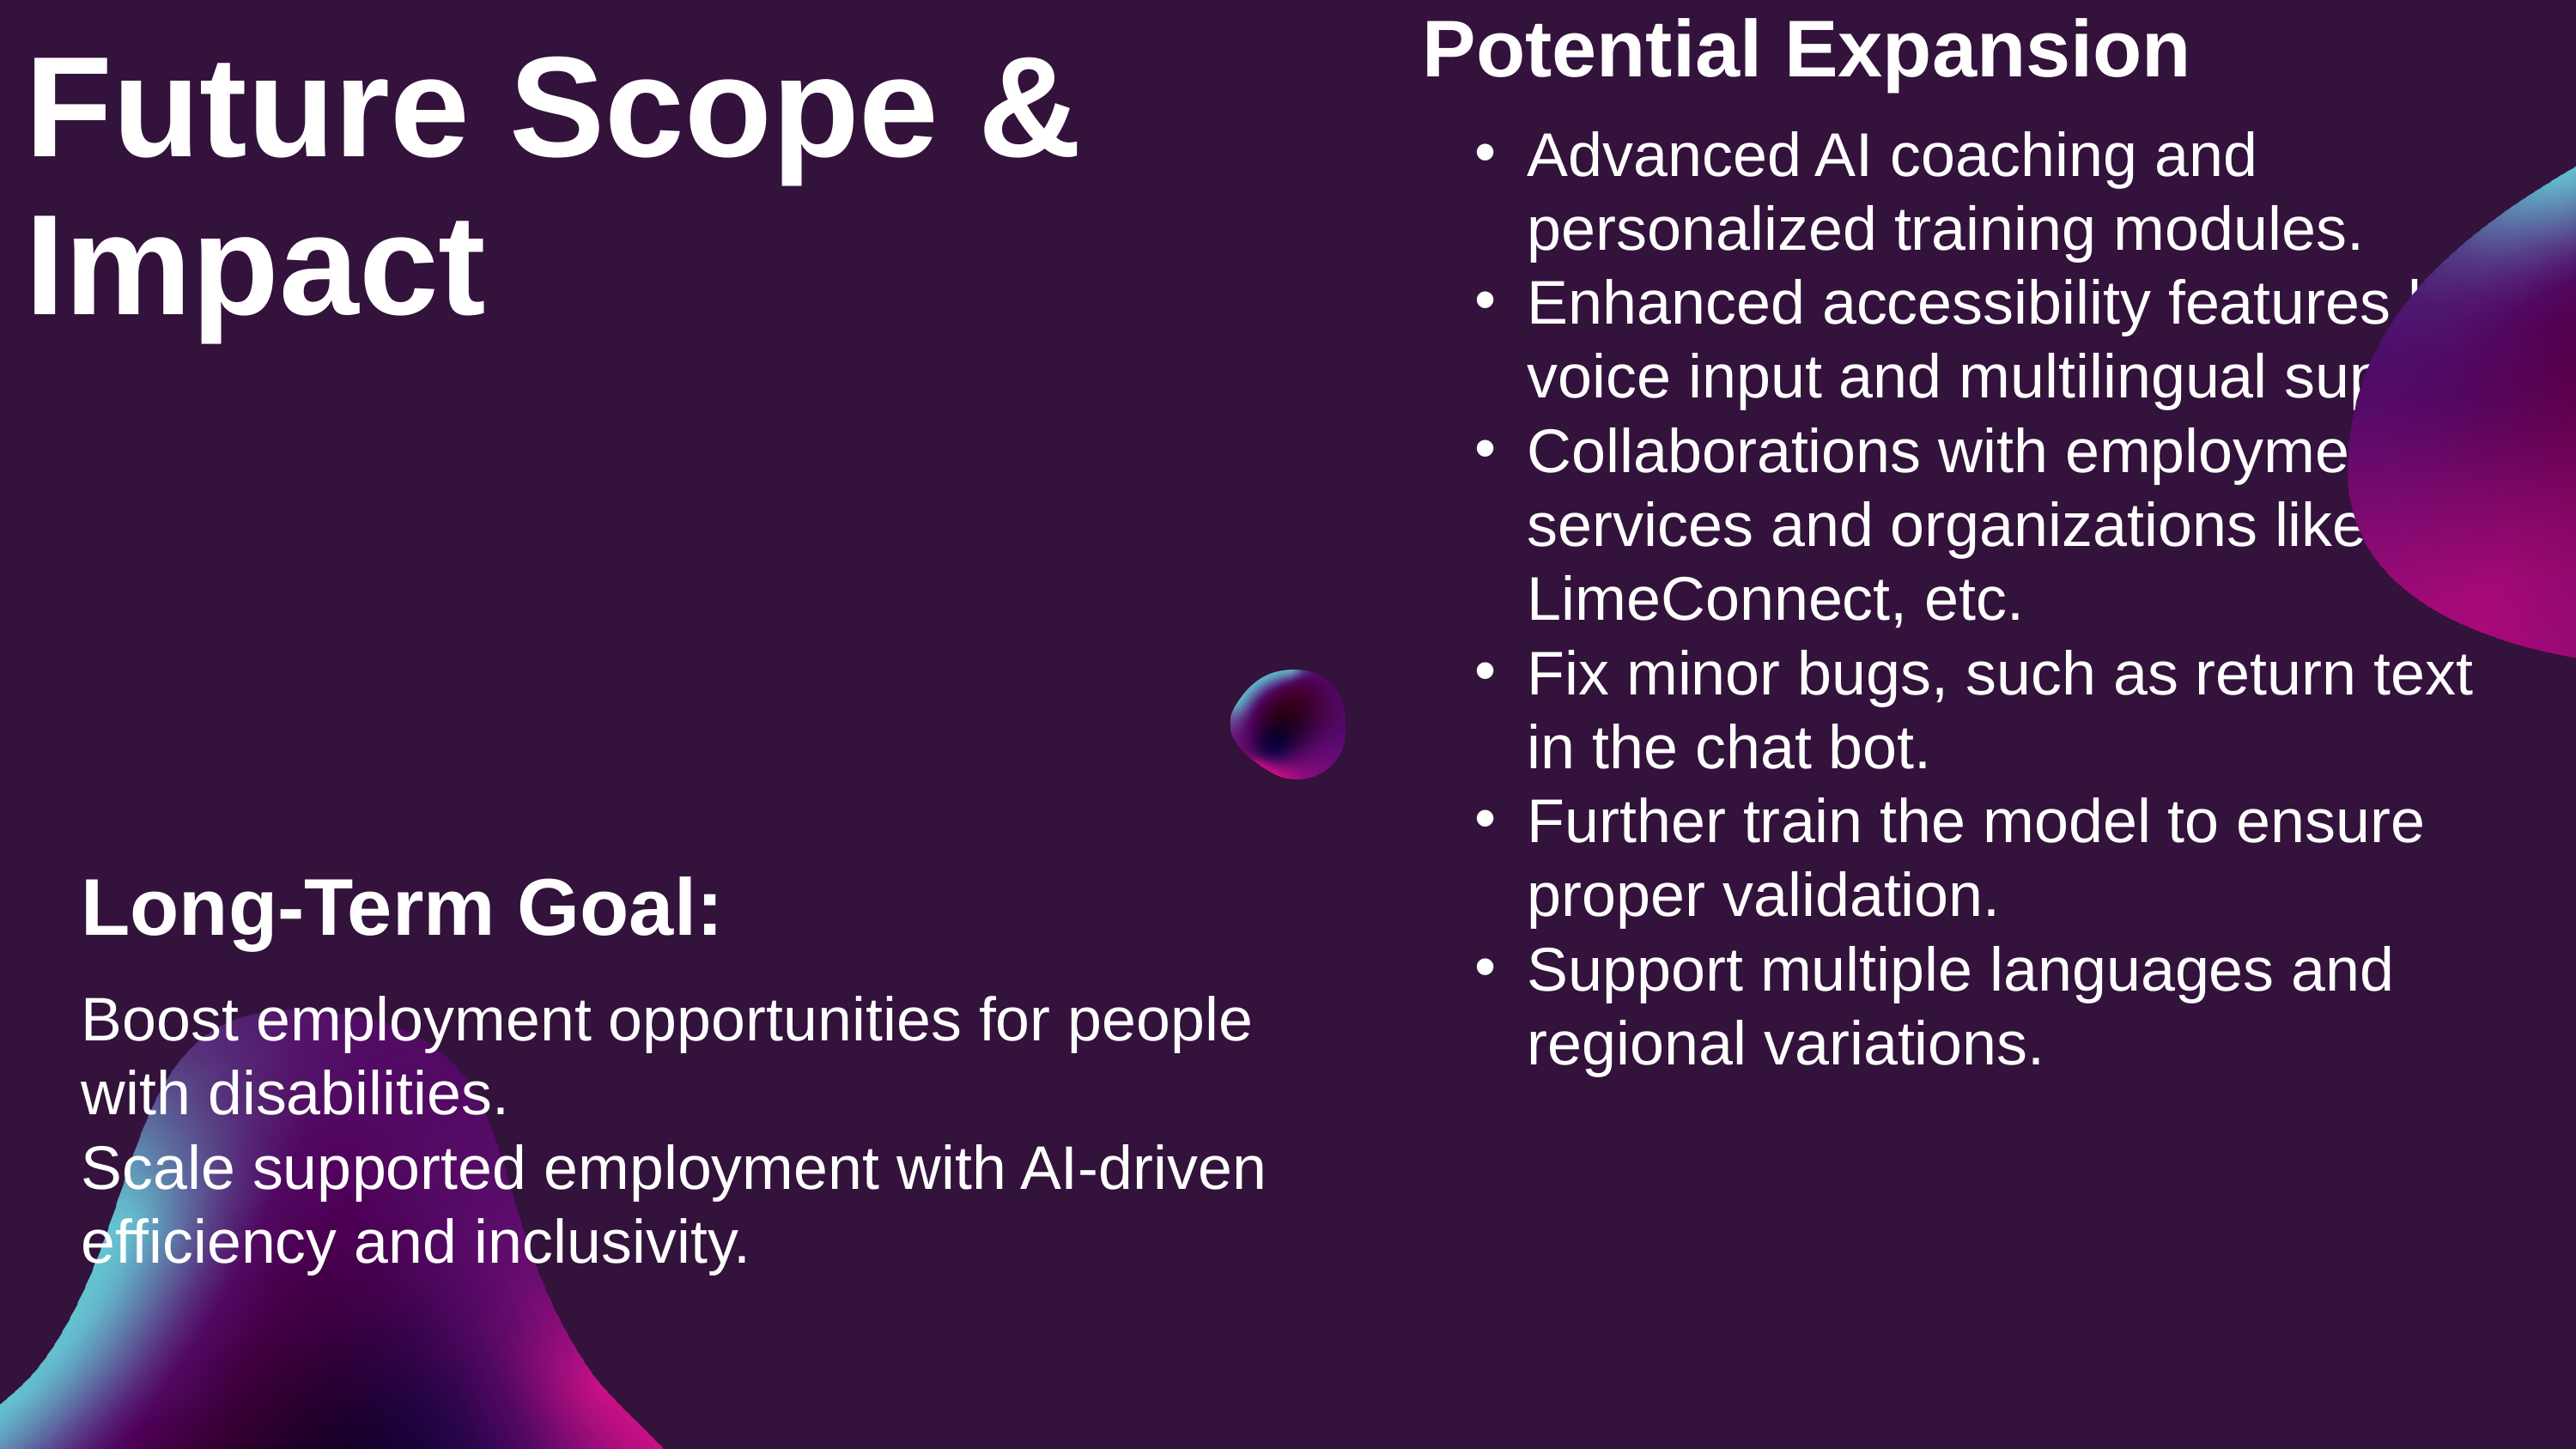

Potential Expansion
Advanced AI coaching and personalized training modules.
Enhanced accessibility features like voice input and multilingual support.
Collaborations with employment services and organizations like LimeConnect, etc.
Fix minor bugs, such as return text in the chat bot.
Further train the model to ensure proper validation.
Support multiple languages and regional variations.

Future Scope & Impact

Long-Term Goal:

Boost employment opportunities for people with disabilities.
Scale supported employment with AI-driven efficiency and inclusivity.